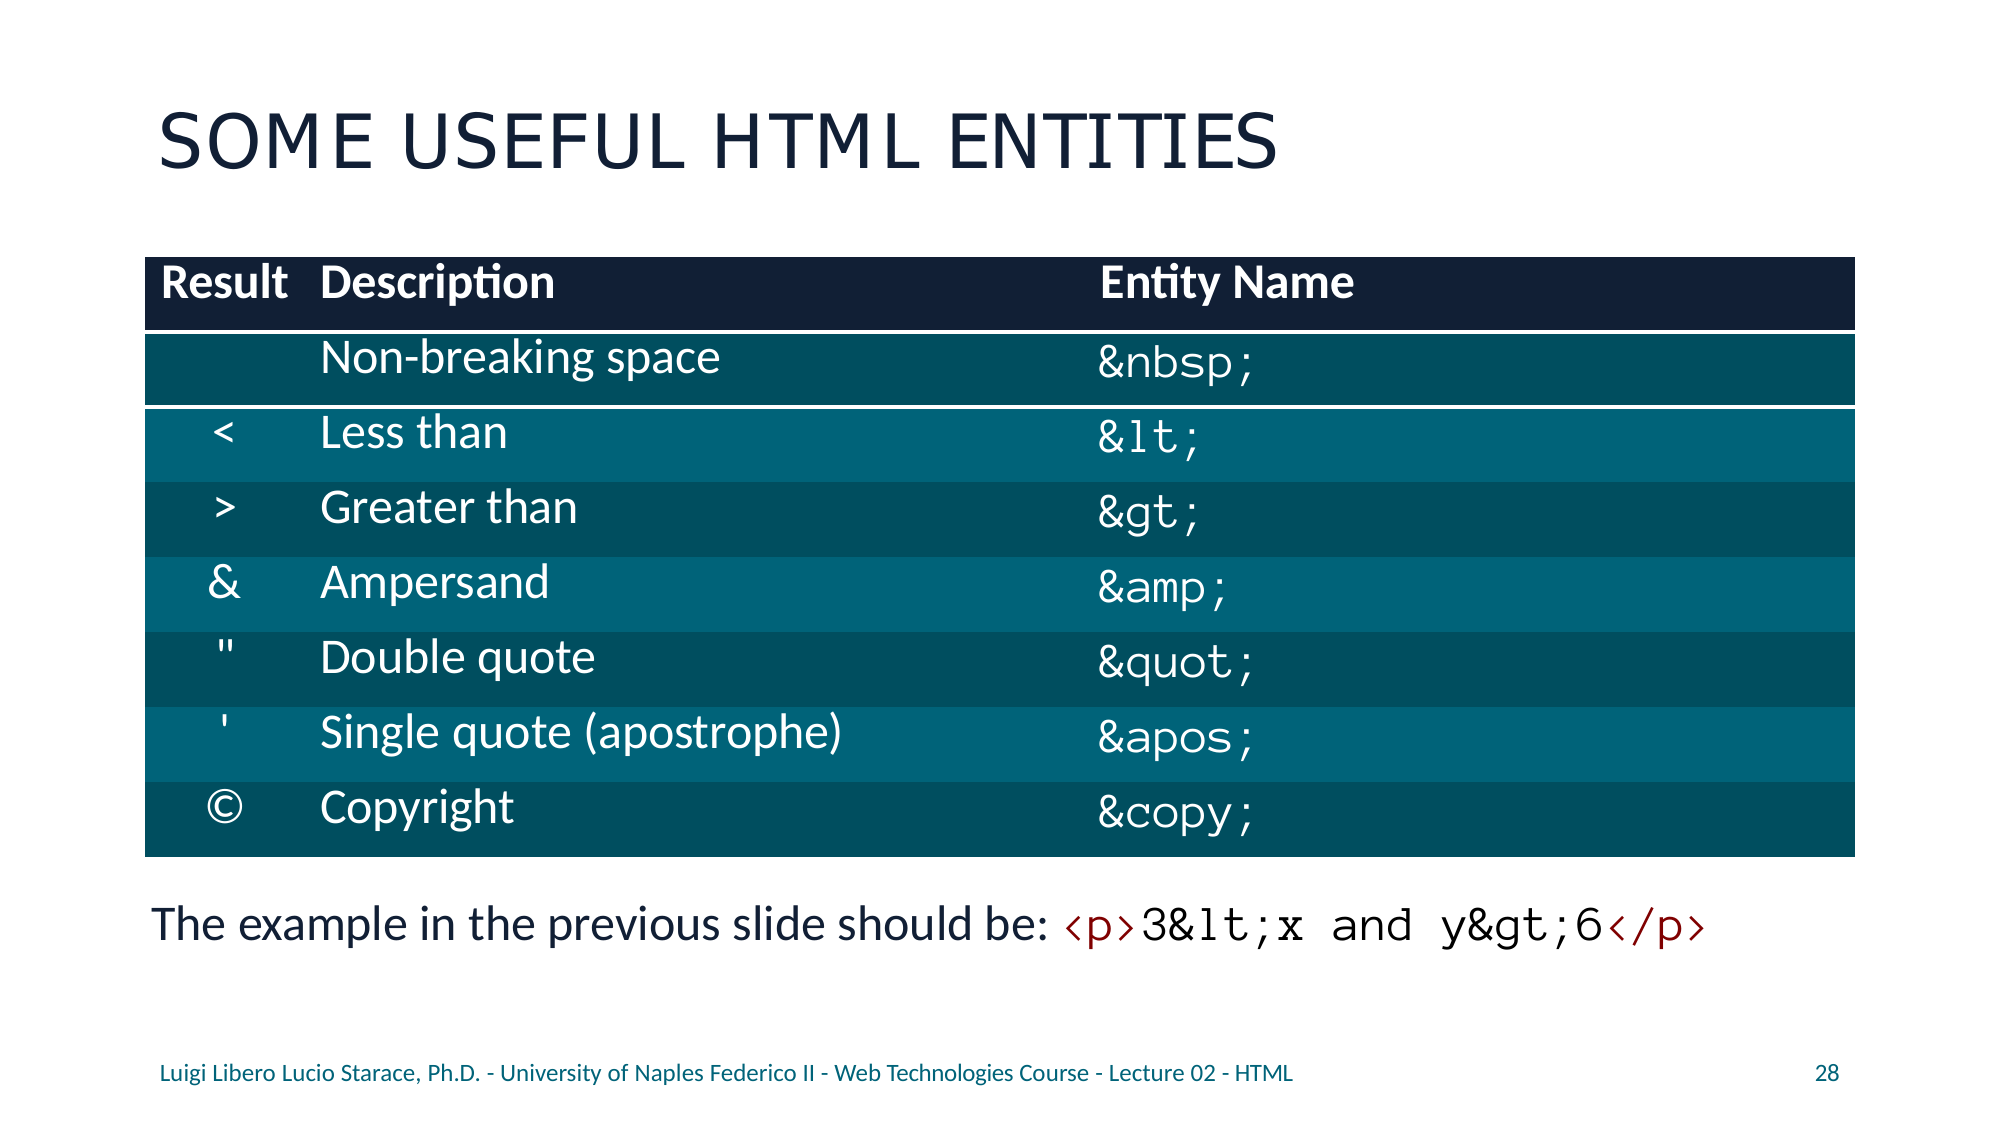

# SOME USEFUL HTML ENTITIES
| Result | Description | Entity Name |
| --- | --- | --- |
|  | Non-breaking space | &nbsp; |
| < | Less than | &lt; |
| > | Greater than | &gt; |
| & | Ampersand | &amp; |
| " | Double quote | &quot; |
| ' | Single quote (apostrophe) | &apos; |
| © | Copyright | &copy; |
The example in the previous slide should be: <p>3&lt;x and y&gt;6</p>
Luigi Libero Lucio Starace, Ph.D. - University of Naples Federico II - Web Technologies Course - Lecture 02 - HTML
28